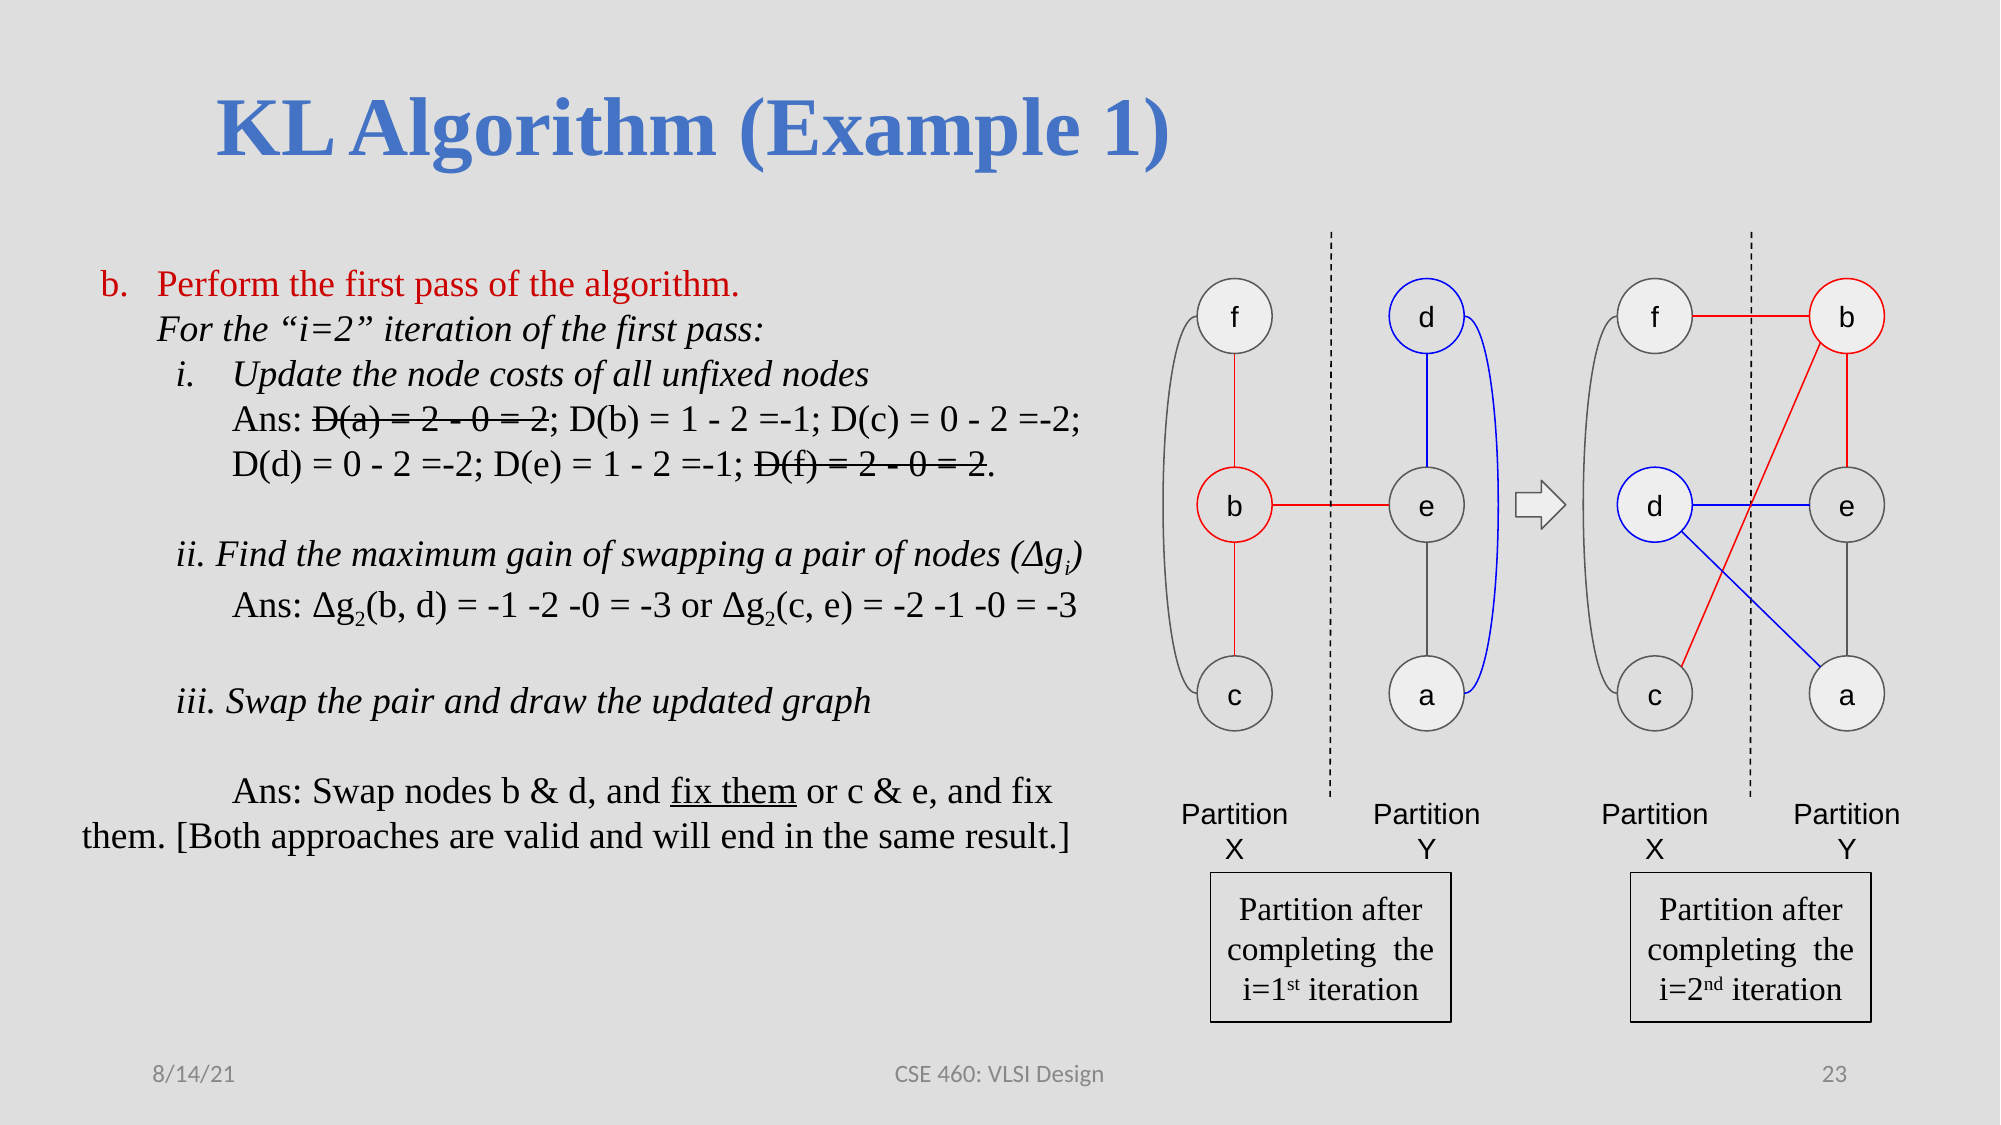

# KL Algorithm (Example 1)
Perform the first pass of the algorithm.
For the “i=2” iteration of the first pass:
Update the node costs of all unfixed nodes
	Ans: D(a) = 2 - 0 = 2; D(b) = 1 - 2 =-1; D(c) = 0 - 2 =-2;
D(d) = 0 - 2 =-2; D(e) = 1 - 2 =-1; D(f) = 2 - 0 = 2.

ii. Find the maximum gain of swapping a pair of nodes (Δgi)
	Ans: Δg2(b, d) = -1 -2 -0 = -3 or Δg2(c, e) = -2 -1 -0 = -3

iii. Swap the pair and draw the updated graph

	Ans: Swap nodes b & d, and fix them or c & e, and fix them. [Both approaches are valid and will end in the same result.]

f
b
f
d

d
e
b
e

c
a
c
a
Partition X
Partition Y
Partition X
Partition Y
Partition after completing  the i=1st iteration
Partition after completing  the i=2nd iteration
8/14/21
CSE 460: VLSI Design
23